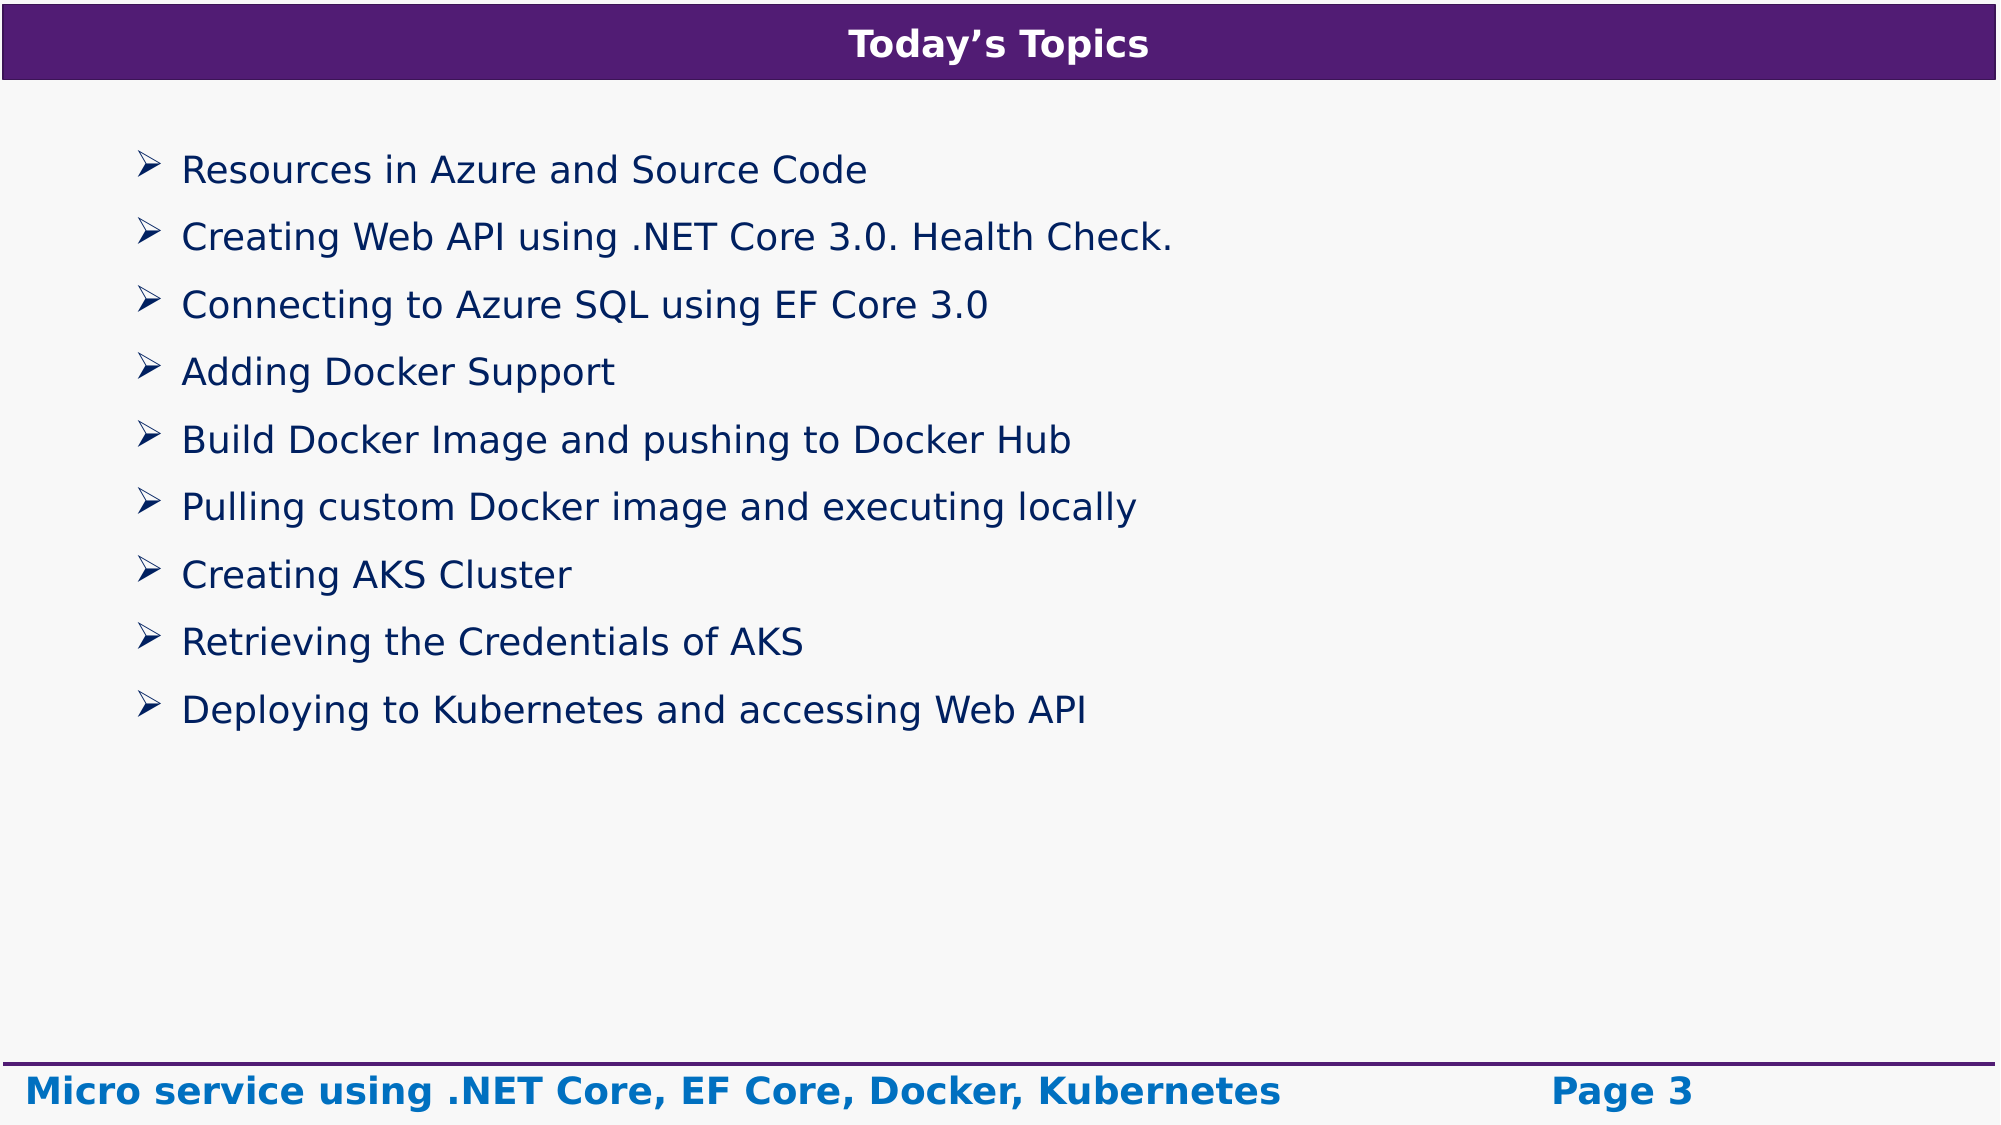

Today’s Topics
Resources in Azure and Source Code
Creating Web API using .NET Core 3.0. Health Check.
Connecting to Azure SQL using EF Core 3.0
Adding Docker Support
Build Docker Image and pushing to Docker Hub
Pulling custom Docker image and executing locally
Creating AKS Cluster
Retrieving the Credentials of AKS
Deploying to Kubernetes and accessing Web API
Micro service using .NET Core, EF Core, Docker, Kubernetes
Page 3